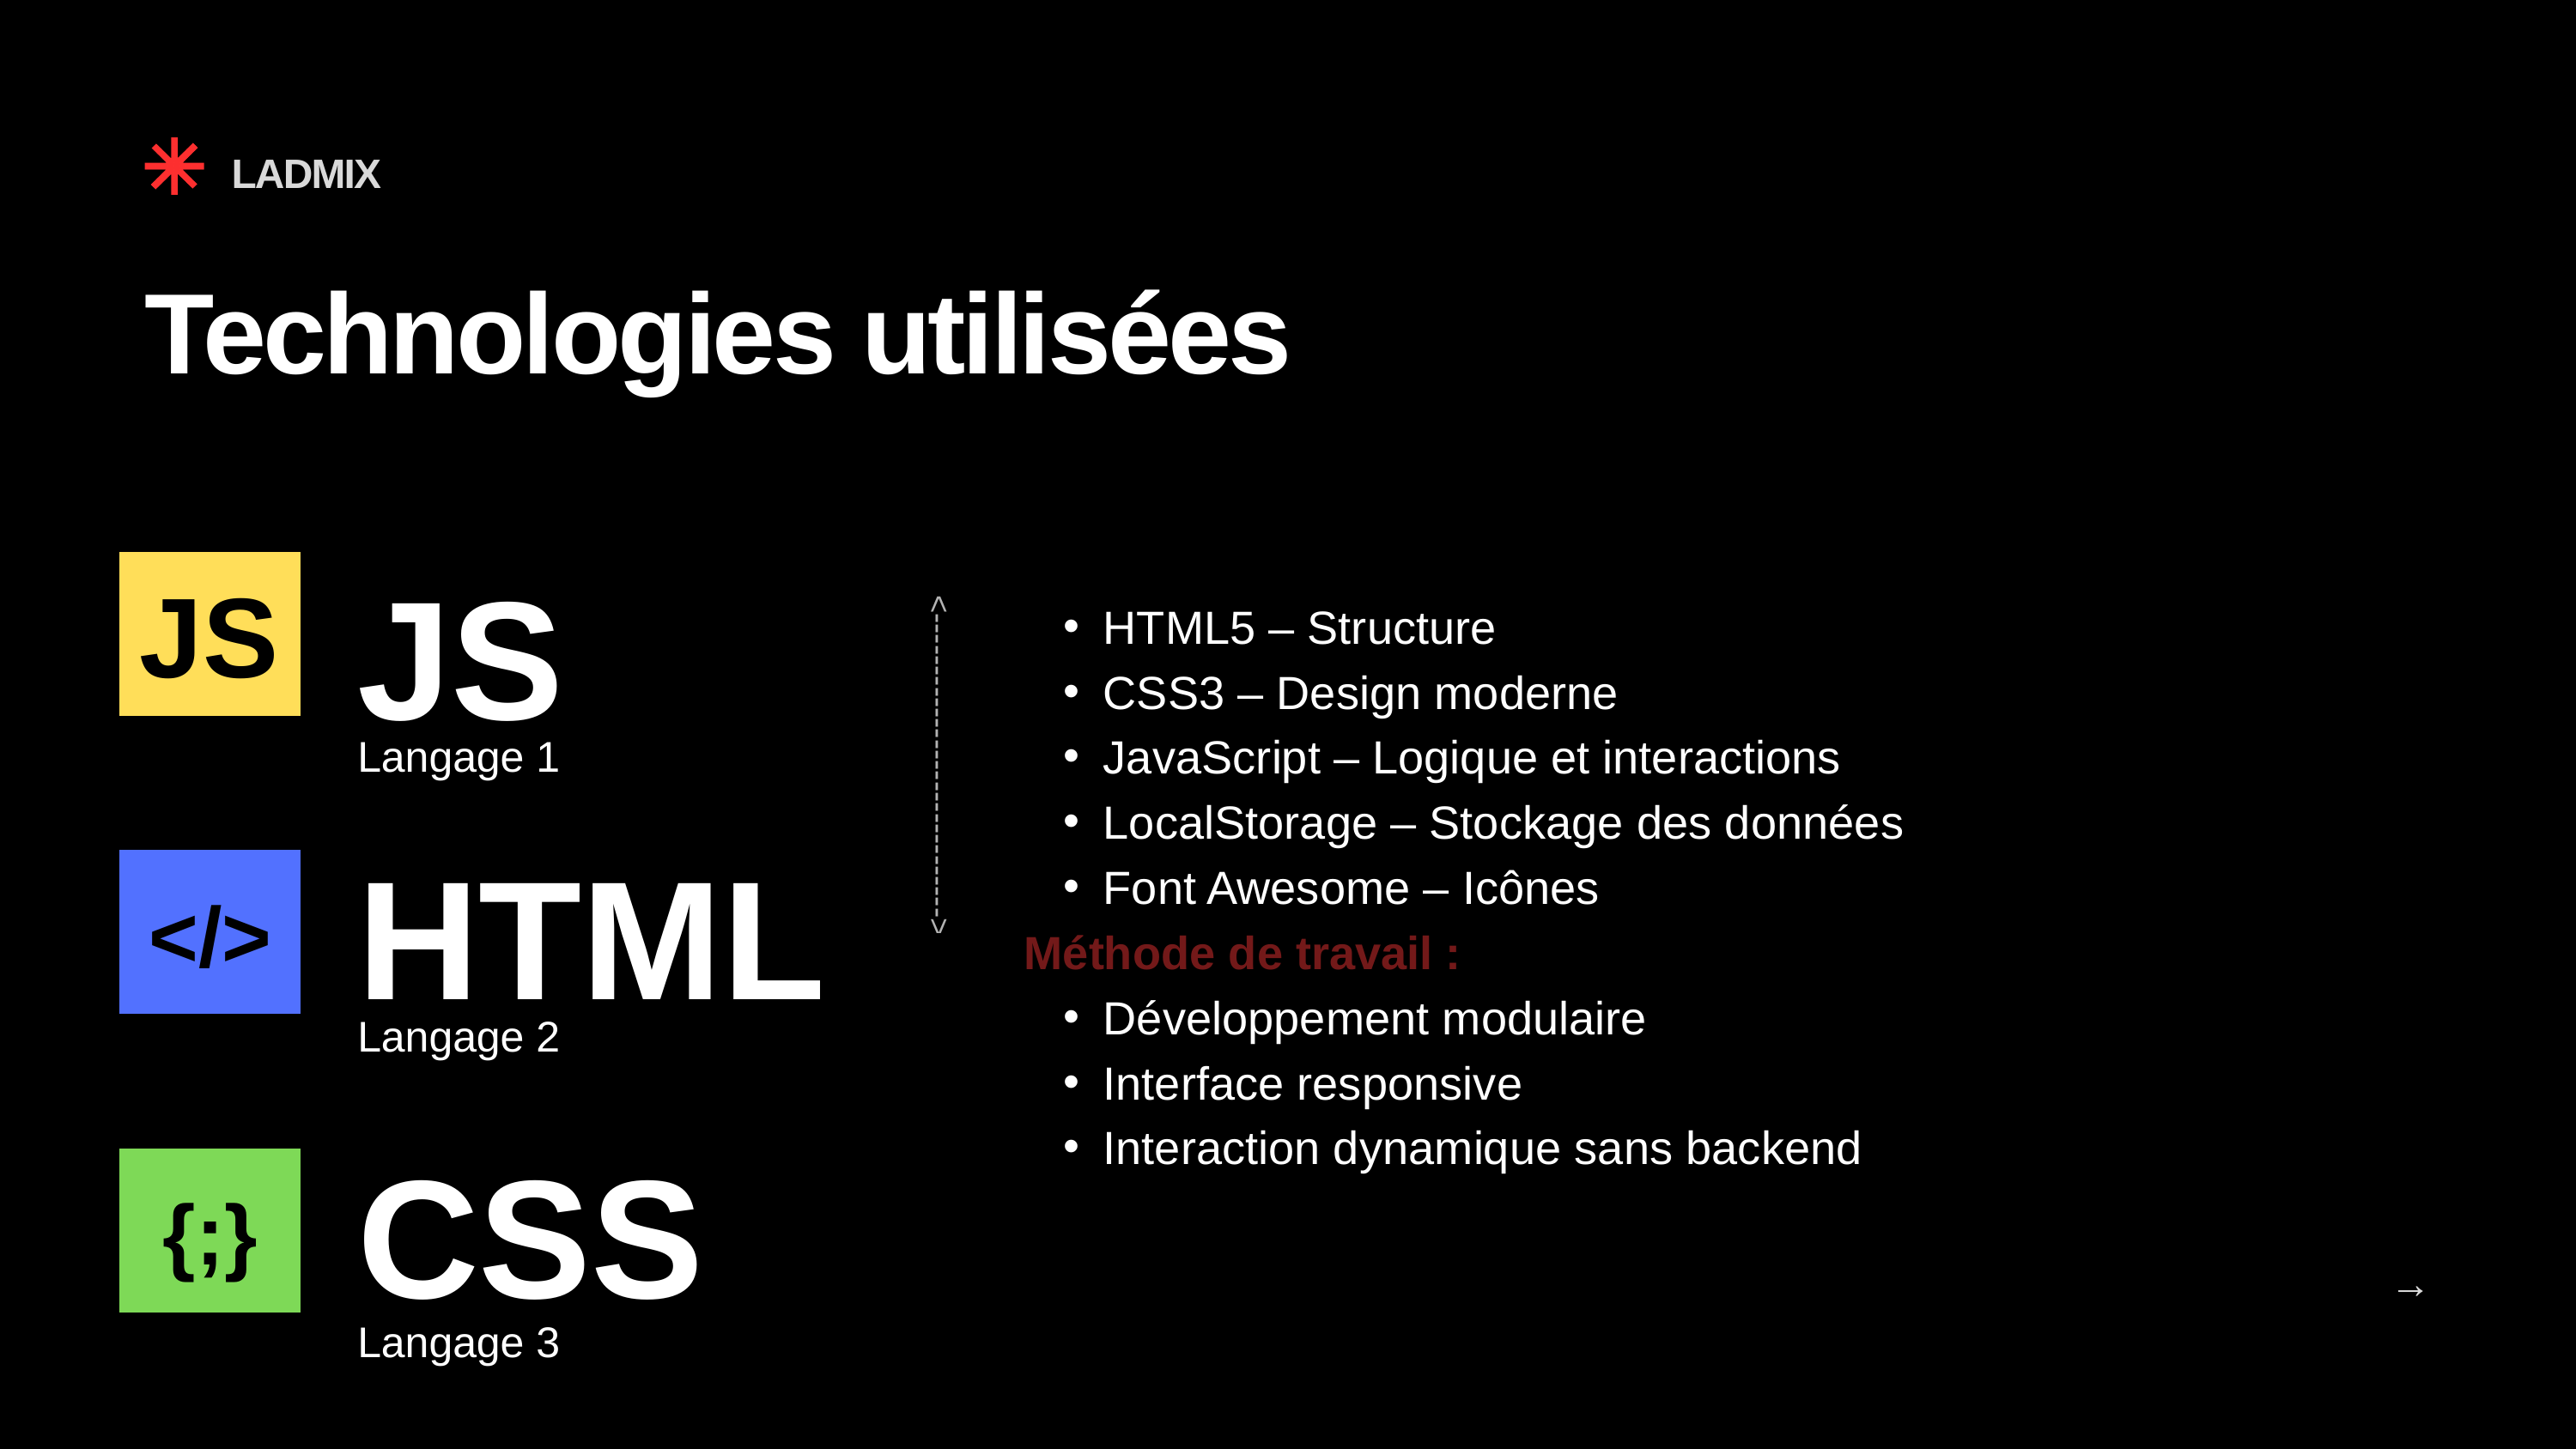

LADMIX
Technologies utilisées

JS
JS
HTML5 – Structure
CSS3 – Design moderne
JavaScript – Logique et interactions
LocalStorage – Stockage des données
Font Awesome – Icônes
Méthode de travail :
Développement modulaire
Interface responsive
Interaction dynamique sans backend

Langage 1
HTML

<----------------------------->
</>
Langage 2
CSS

{;}
→
Langage 3